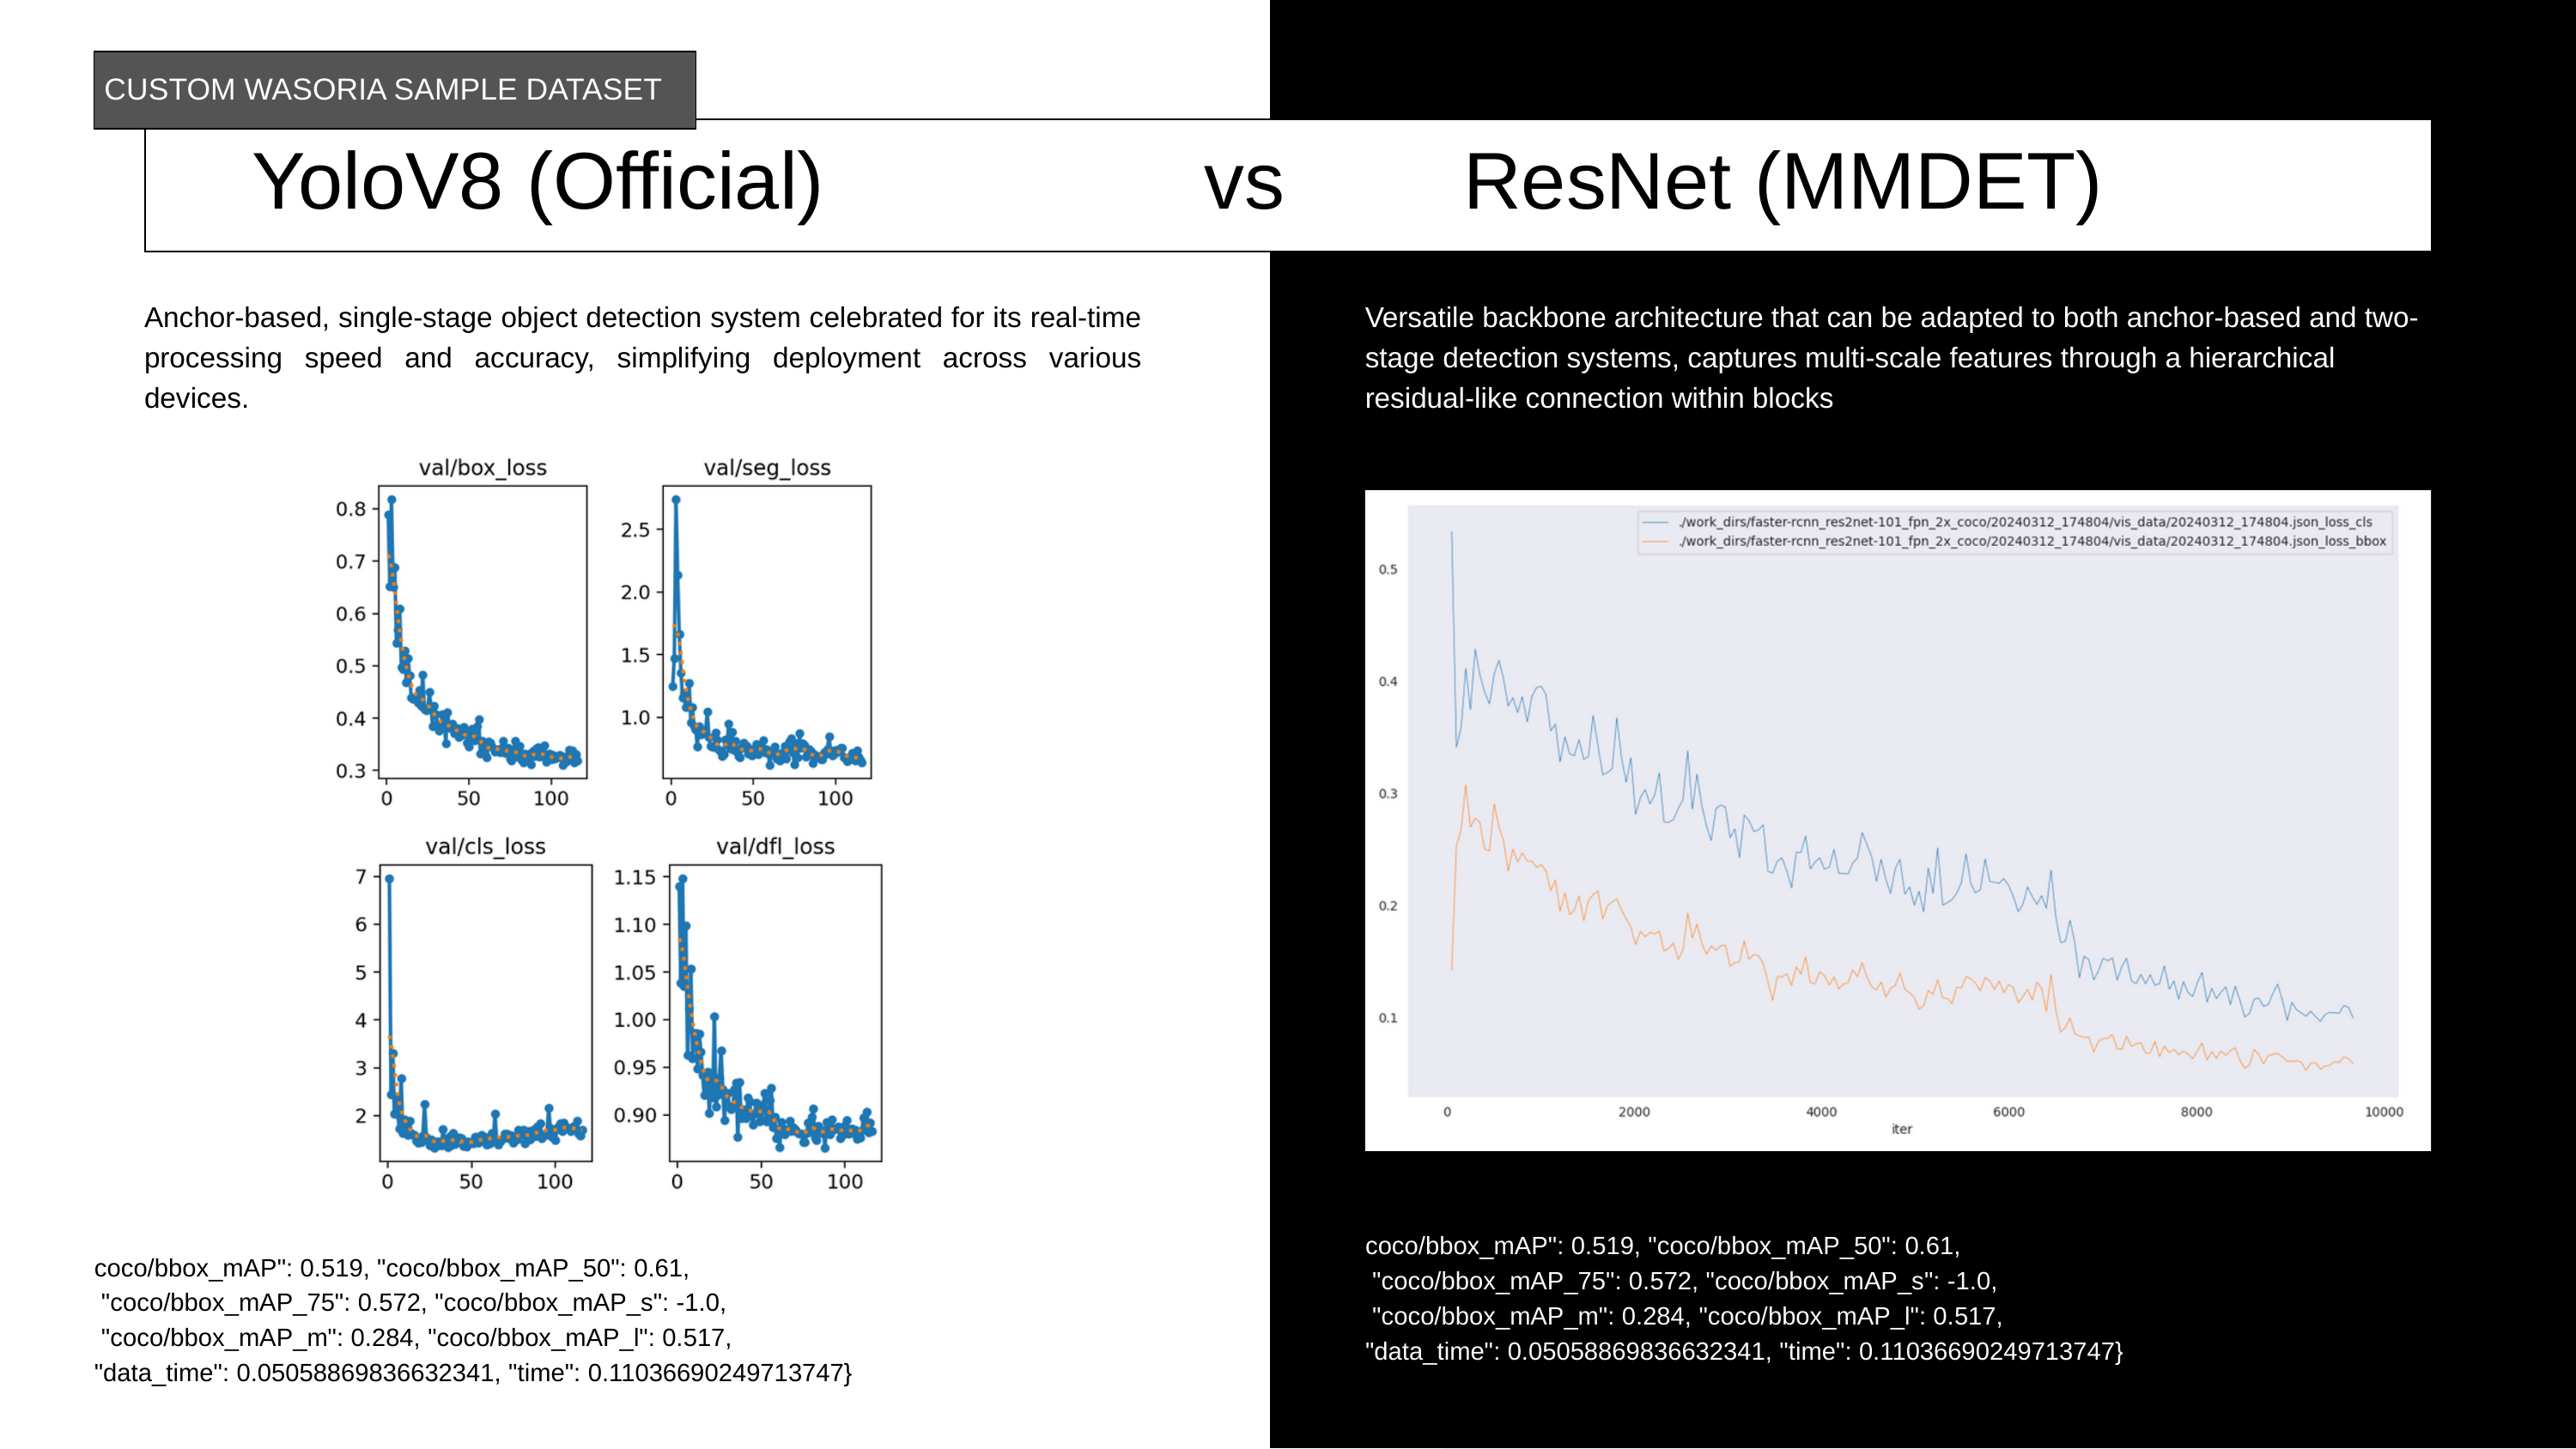

CUSTOM WASORIA SAMPLE DATASET

YoloV8 (Official)                 vs        ResNet (MMDET)
Anchor-based, single-stage object detection system celebrated for its real-time processing speed and accuracy, simplifying deployment across various devices.
Versatile backbone architecture that can be adapted to both anchor-based and two-stage detection systems, captures multi-scale features through a hierarchical residual-like connection within blocks

coco/bbox_mAP": 0.519, "coco/bbox_mAP_50": 0.61,
 "coco/bbox_mAP_75": 0.572, "coco/bbox_mAP_s": -1.0,
 "coco/bbox_mAP_m": 0.284, "coco/bbox_mAP_l": 0.517,
"data_time": 0.05058869836632341, "time": 0.11036690249713747}
coco/bbox_mAP": 0.519, "coco/bbox_mAP_50": 0.61,
 "coco/bbox_mAP_75": 0.572, "coco/bbox_mAP_s": -1.0,
 "coco/bbox_mAP_m": 0.284, "coco/bbox_mAP_l": 0.517,
"data_time": 0.05058869836632341, "time": 0.11036690249713747}